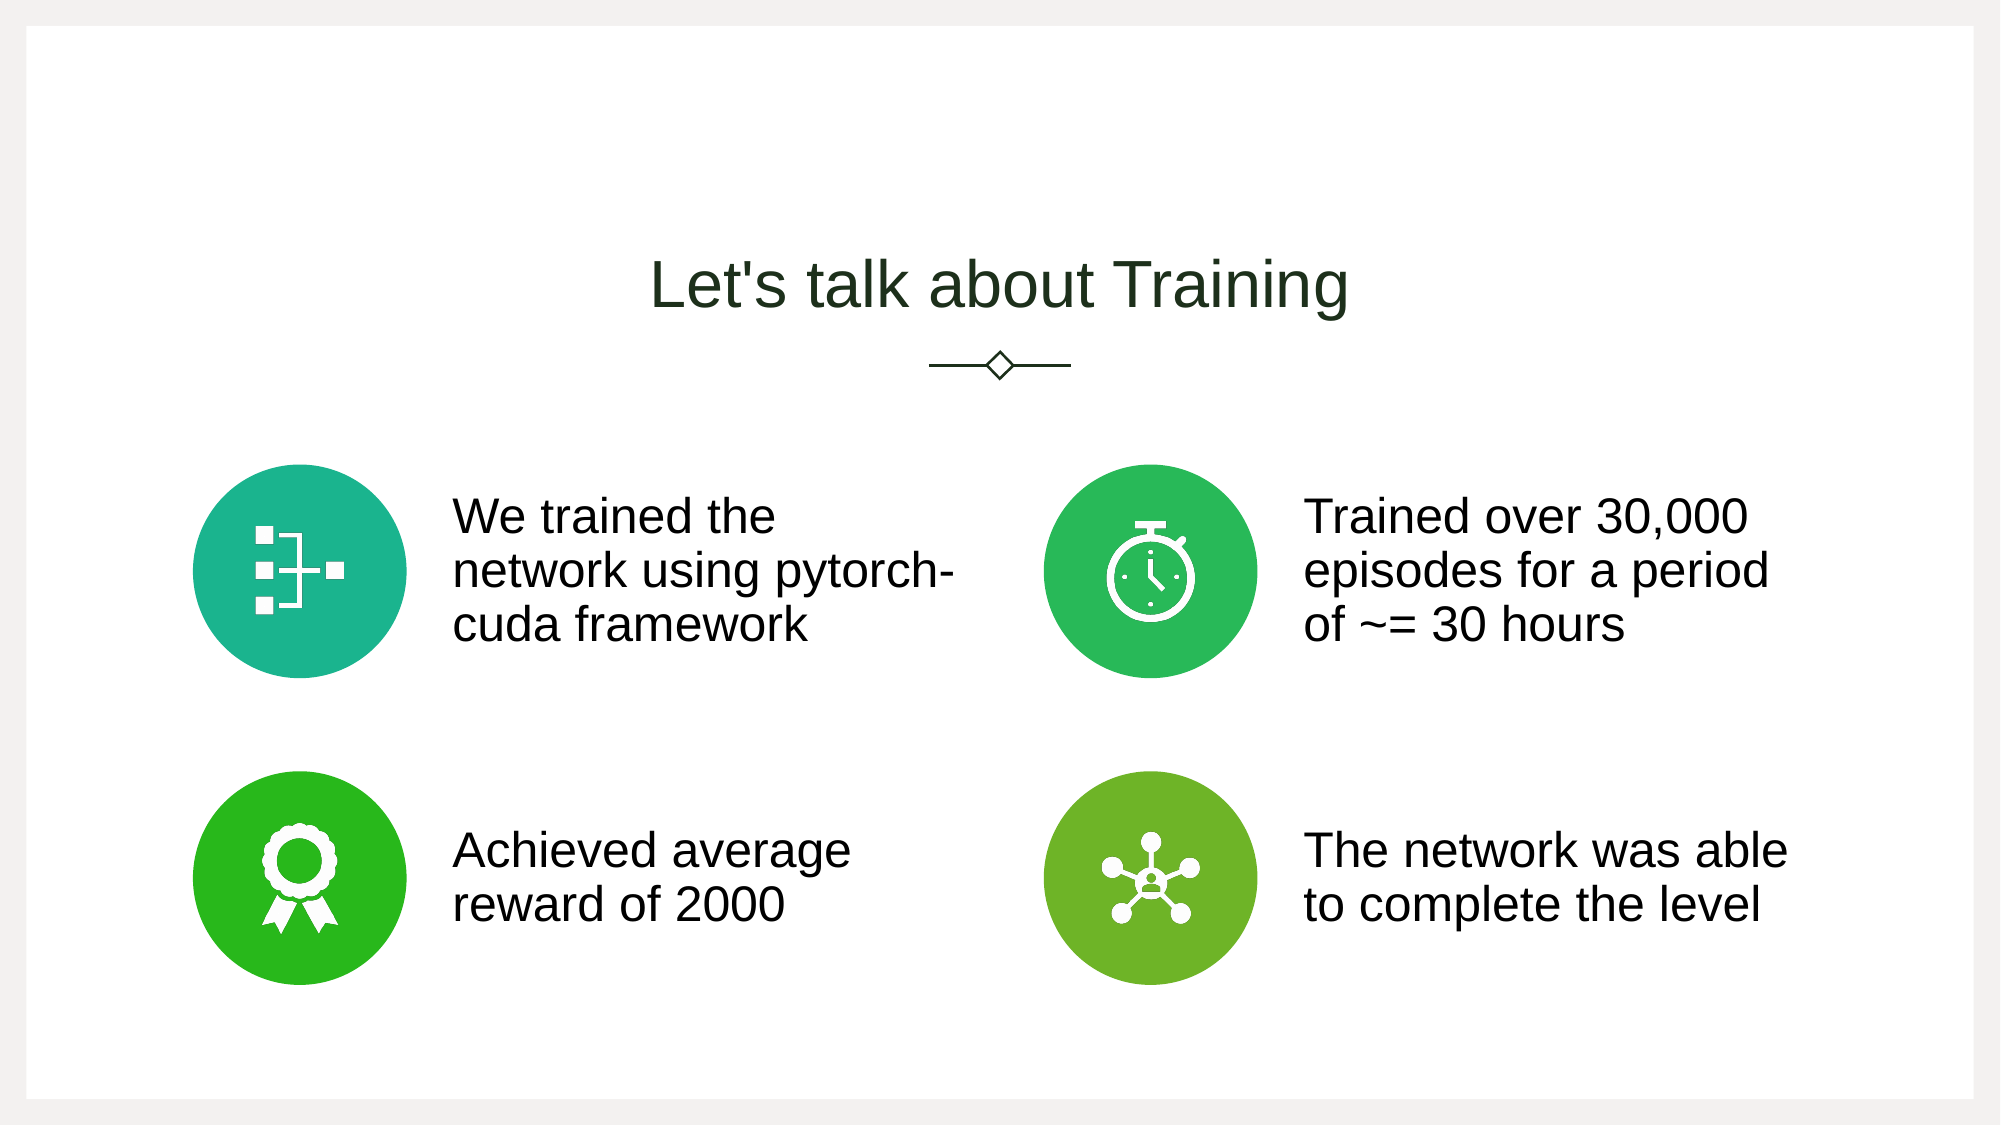

# Let's talk about Training

We trained the network using pytorch-cuda framework
Trained over 30,000 episodes for a period of ~= 30 hours
Achieved average reward of 2000
The network was able to complete the level